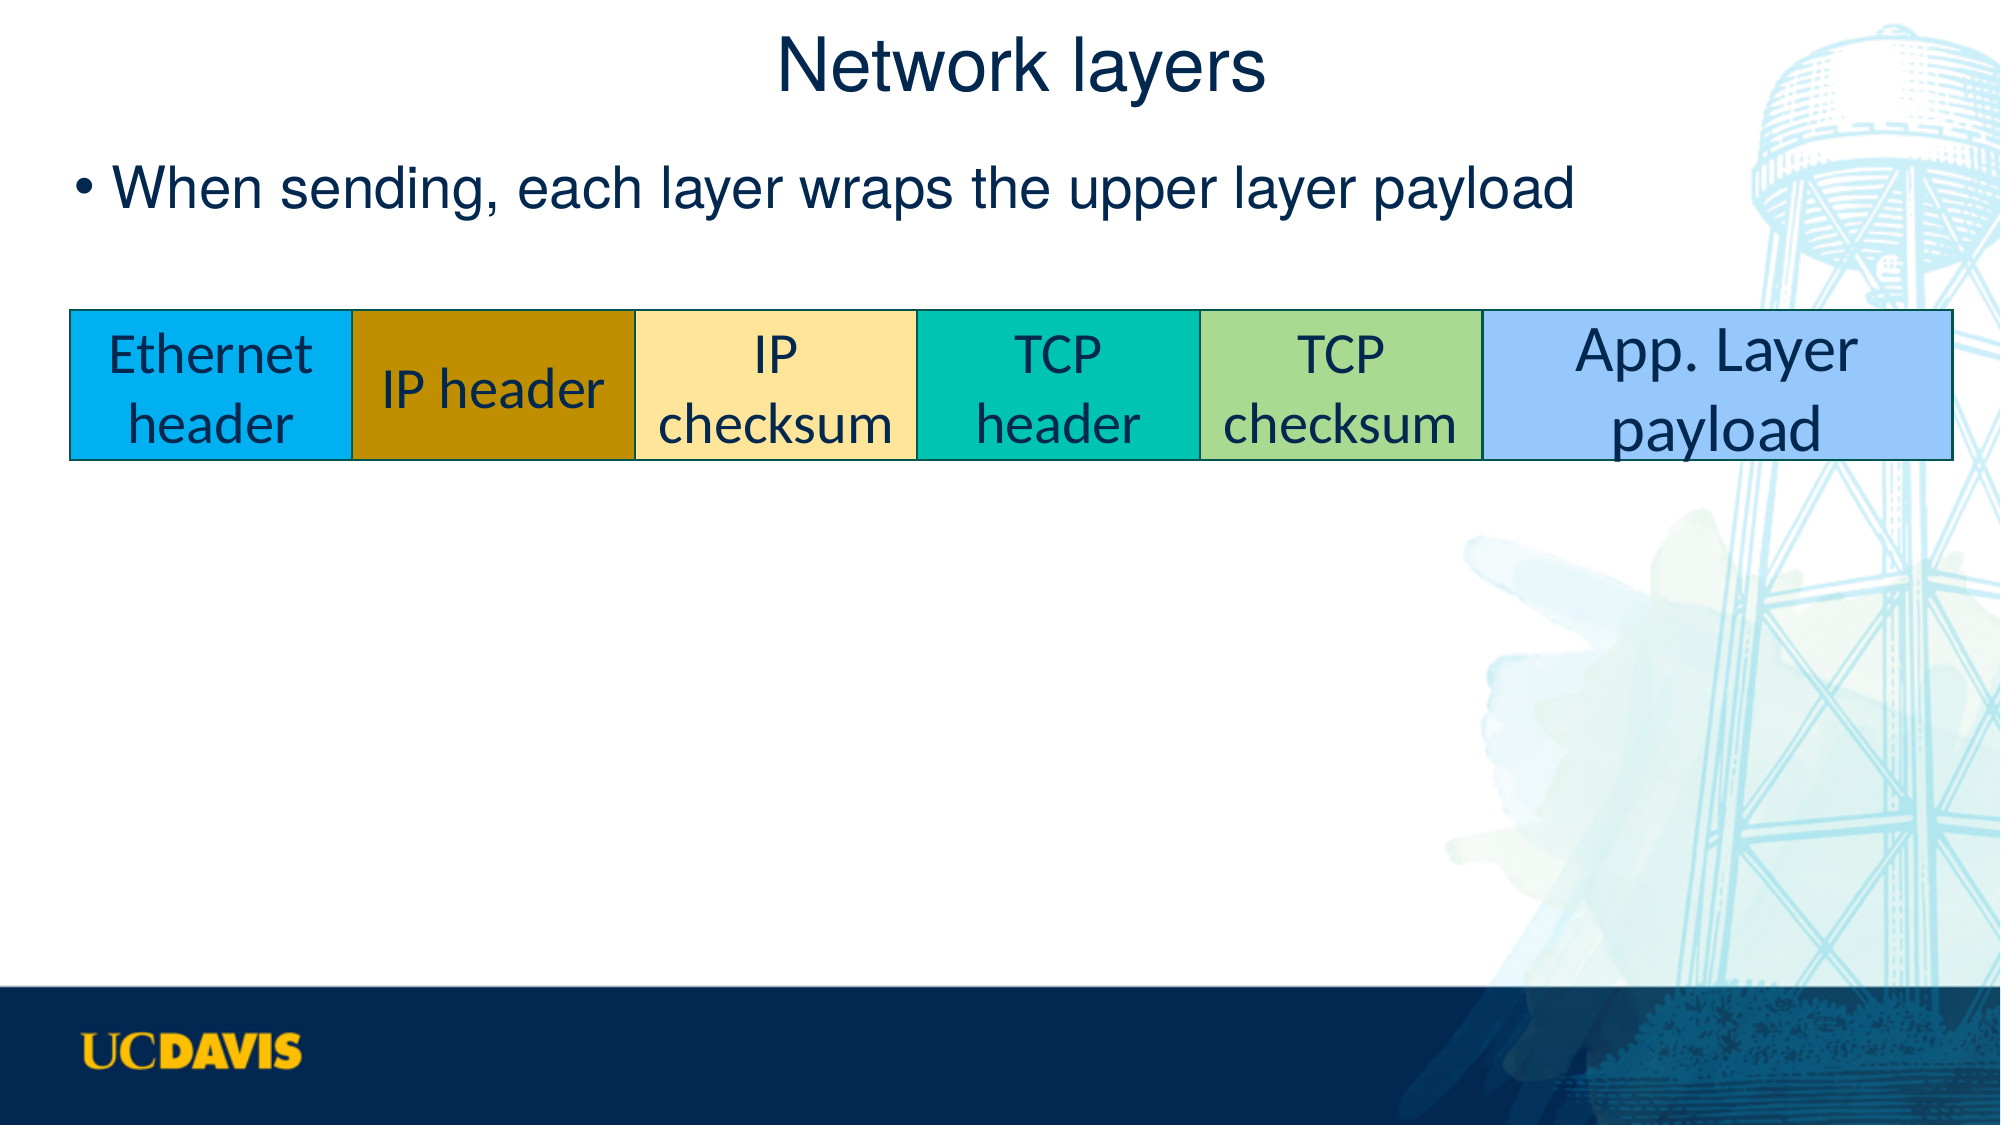

# Network layers
When sending, each layer wraps the upper layer payload
Ethernet header
IP header
IP checksum
TCP header
TCP checksum
App. Layer payload